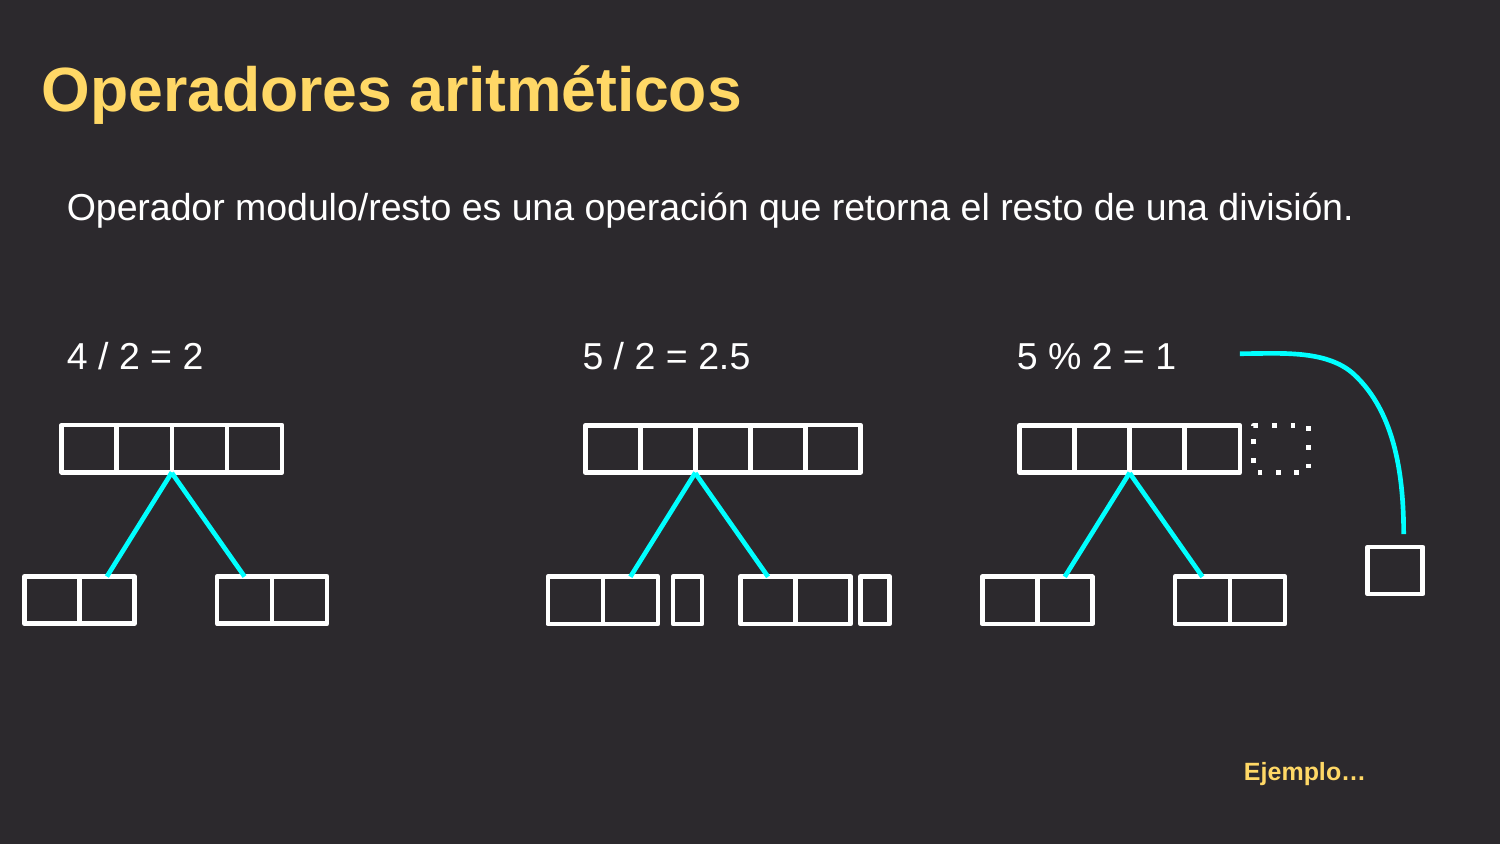

# Operadores aritméticos
Operador modulo/resto es una operación que retorna el resto de una división.
4 / 2 = 2
5 / 2 = 2.5
5 % 2 = 1

Ejemplo…